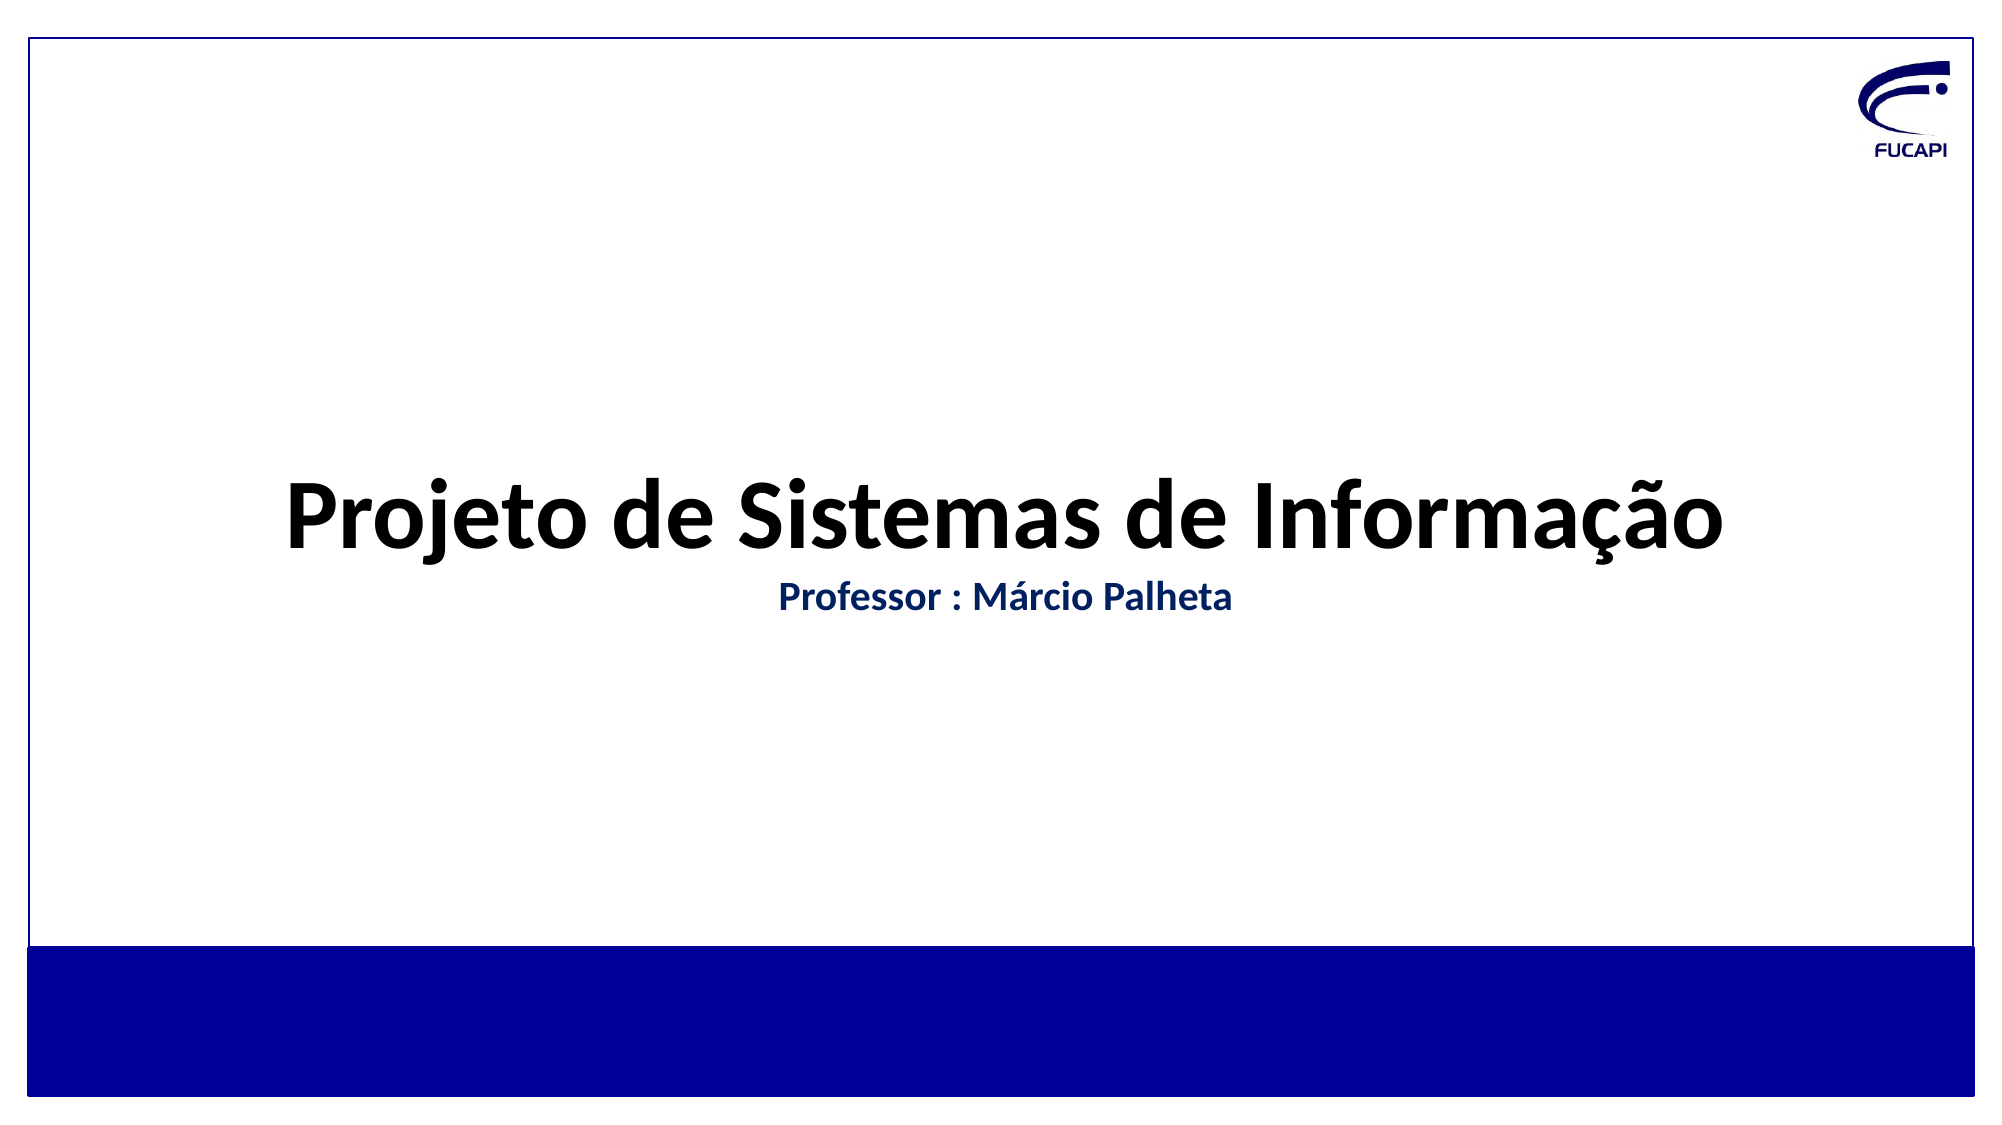

Projeto de Sistemas de Informação
Professor : Márcio Palheta